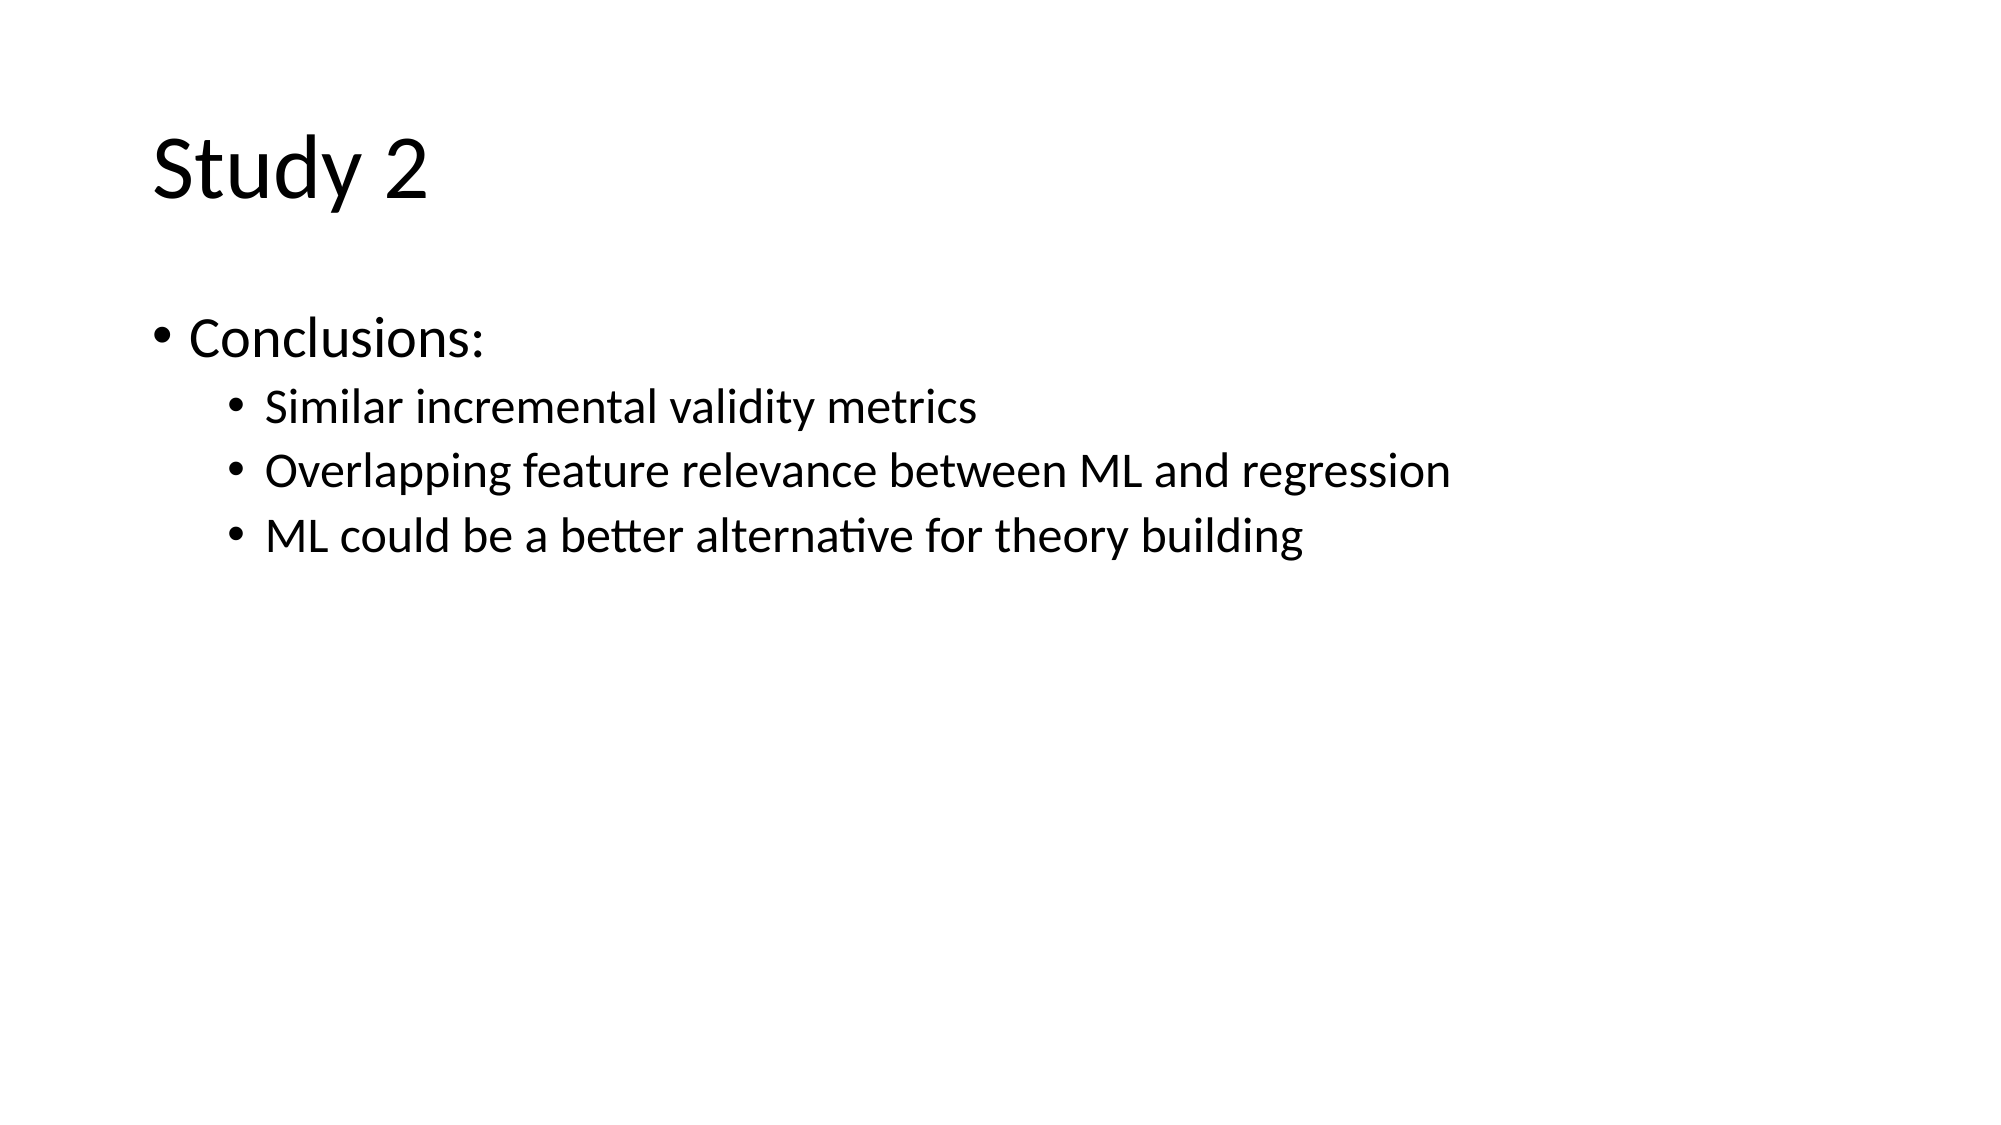

# Study 2
Conclusions:
Similar incremental validity metrics
Overlapping feature relevance between ML and regression
ML could be a better alternative for theory building